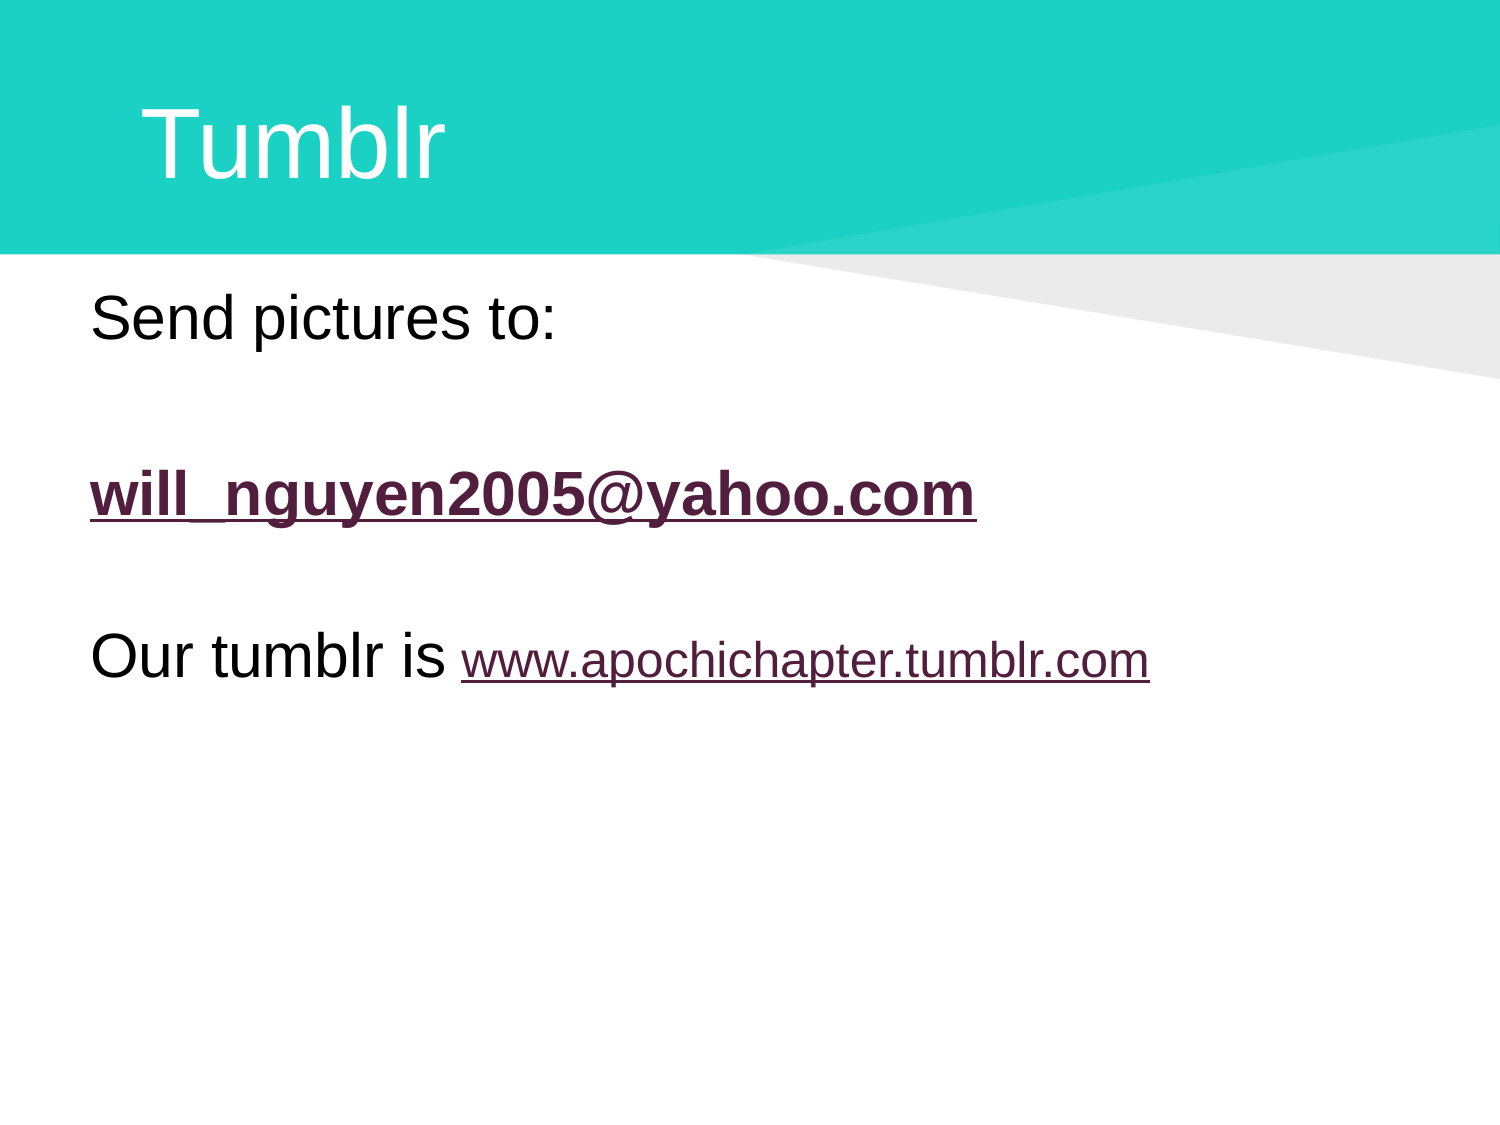

# Tumblr
Send pictures to:

will_nguyen2005@yahoo.com

Our tumblr is www.apochichapter.tumblr.com